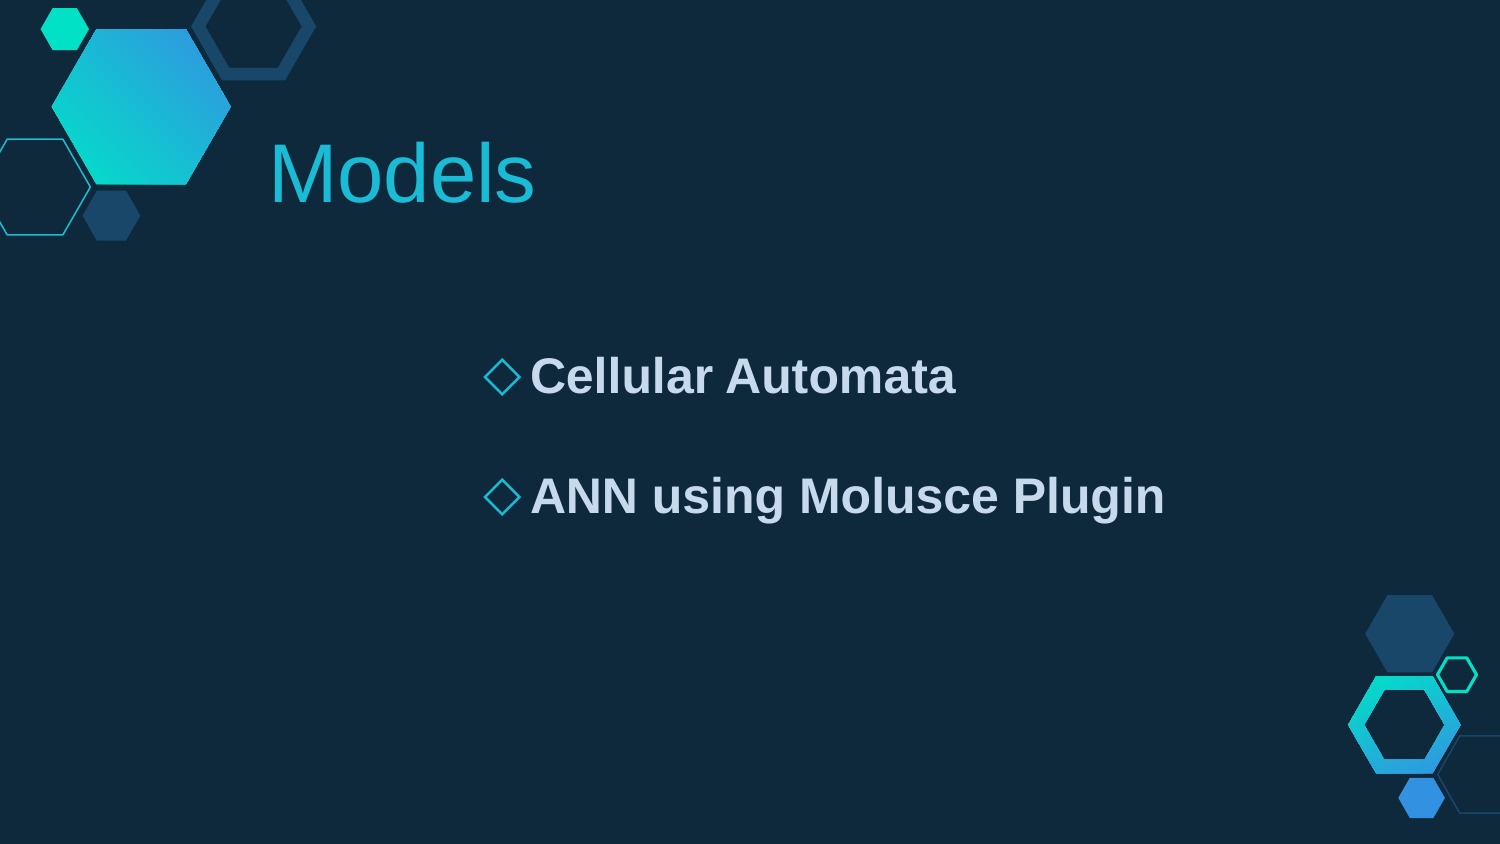

Models
Cellular Automata

ANN using Molusce Plugin